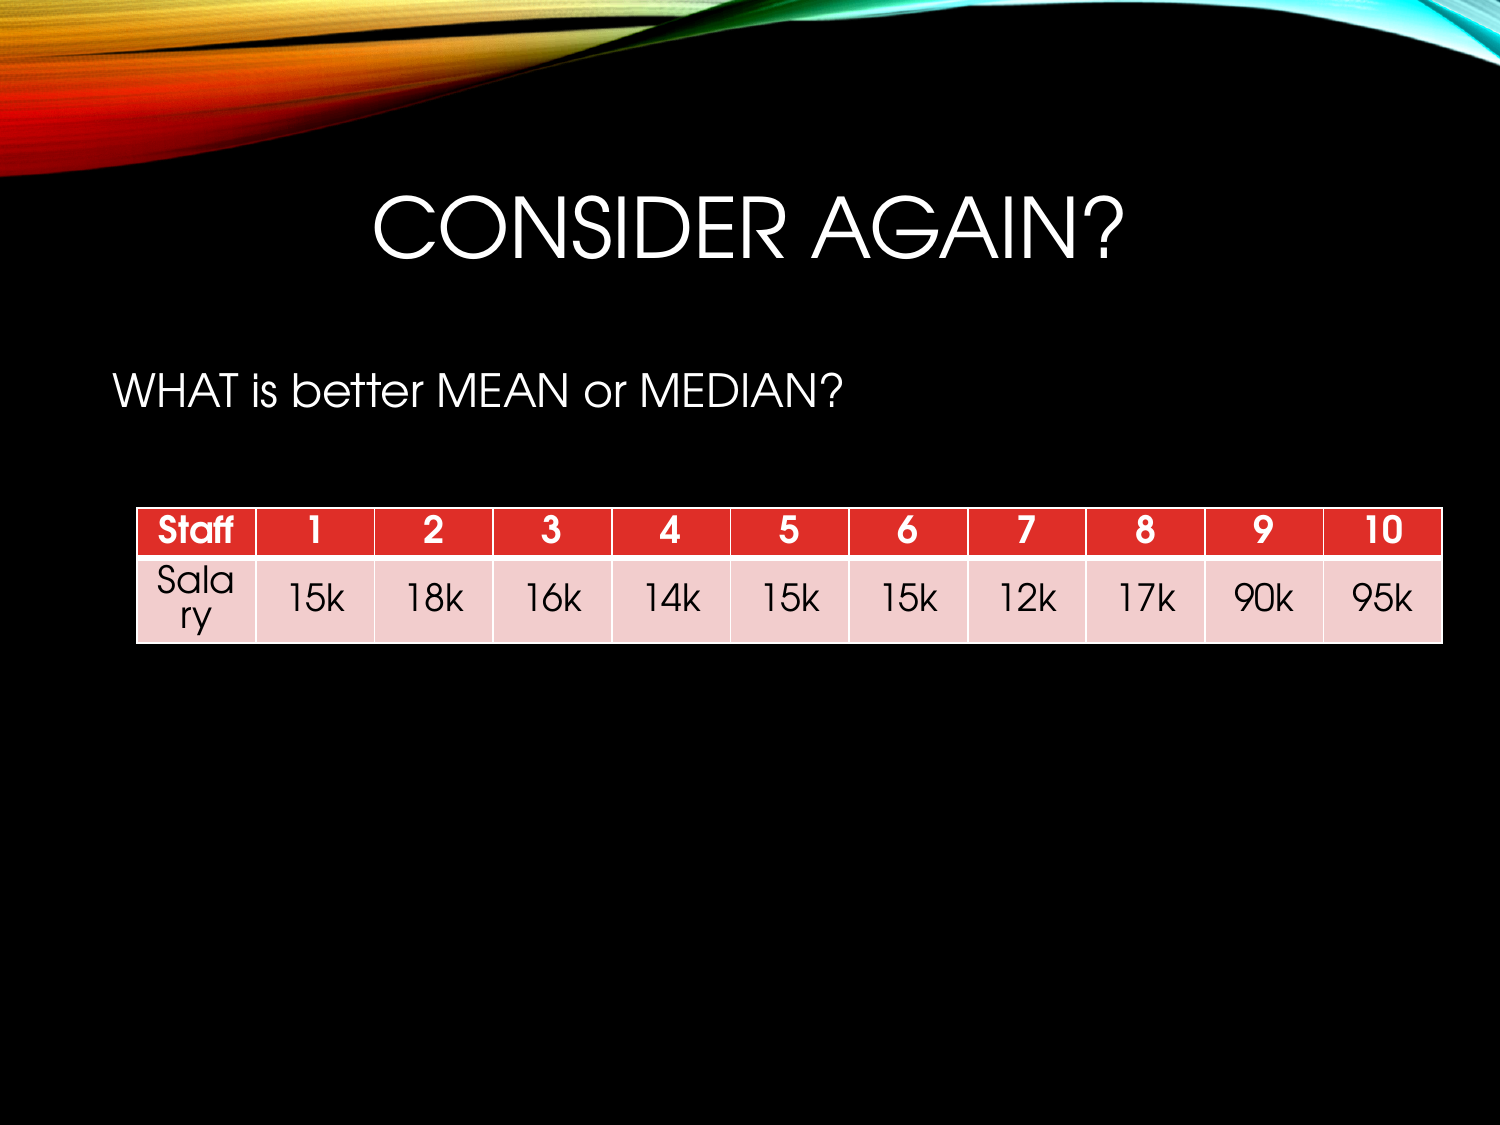

# Consider Again?
WHAT is better MEAN or MEDIAN?
| Staff | 1 | 2 | 3 | 4 | 5 | 6 | 7 | 8 | 9 | 10 |
| --- | --- | --- | --- | --- | --- | --- | --- | --- | --- | --- |
| Salary | 15k | 18k | 16k | 14k | 15k | 15k | 12k | 17k | 90k | 95k |